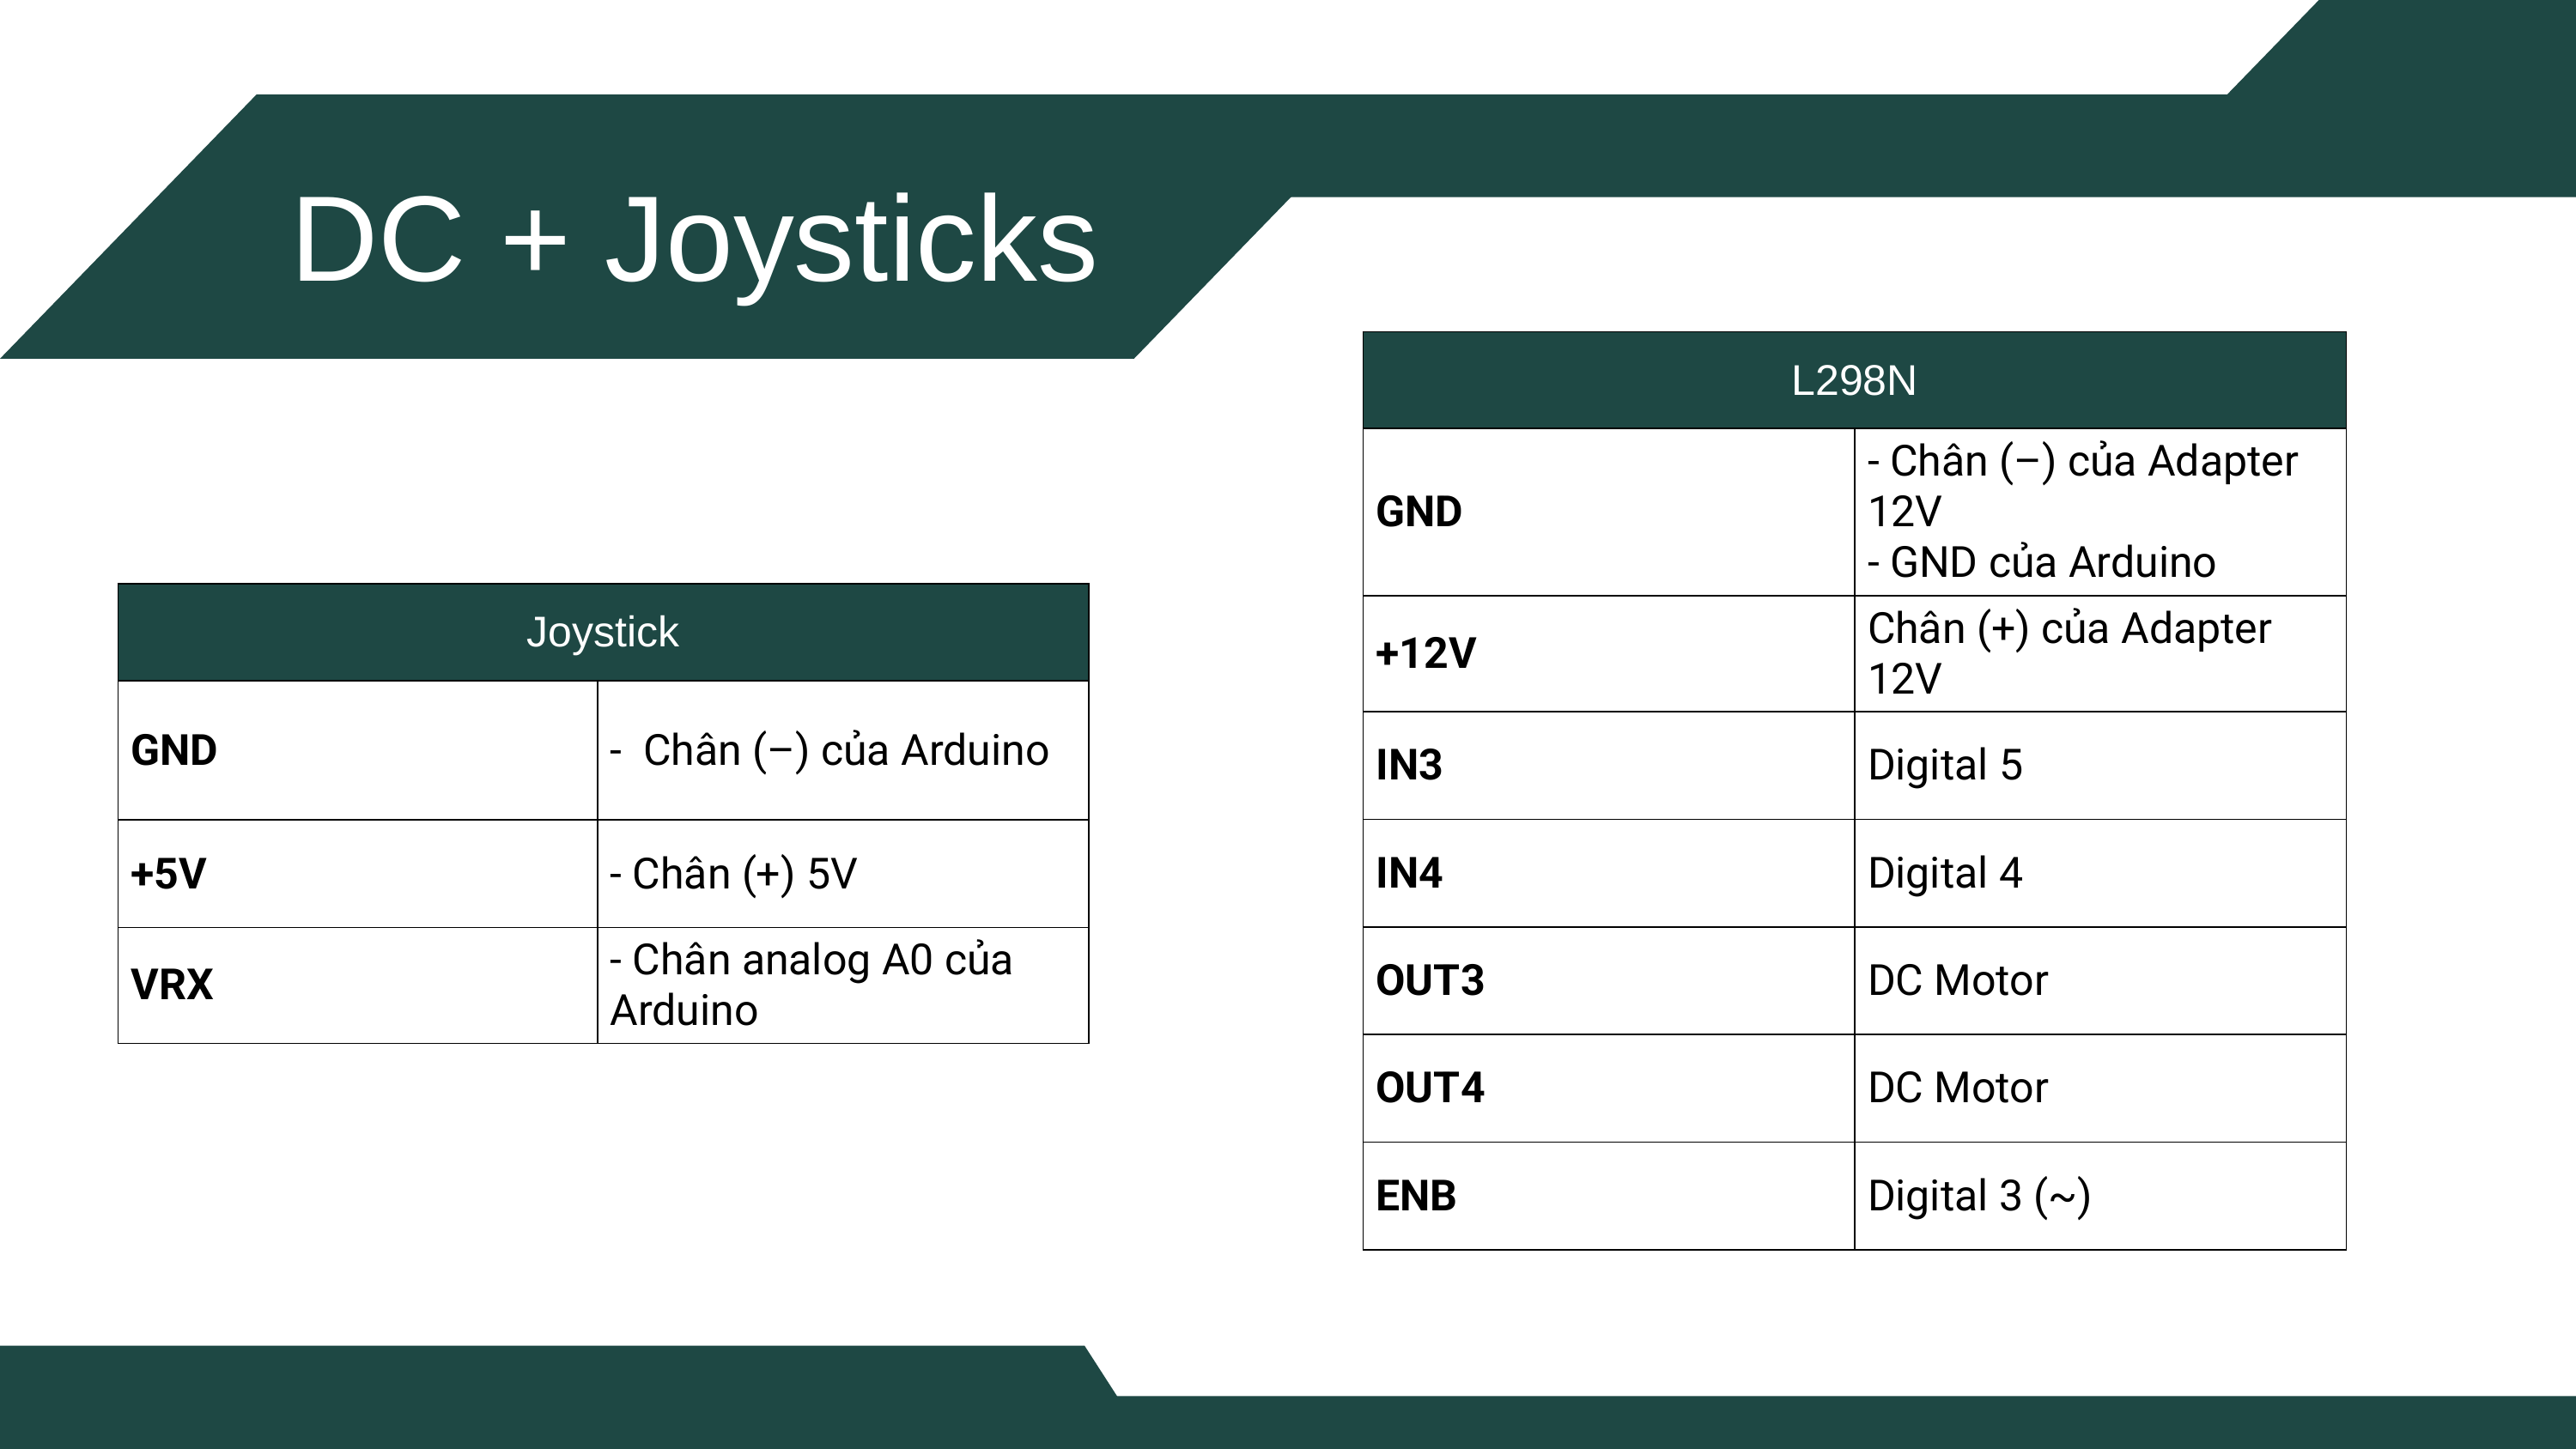

DC + Joysticks
| L298N |  |
| --- | --- |
| GND | - Chân (–) của Adapter 12V - GND của Arduino |
| +12V | Chân (+) của Adapter 12V |
| IN3 | Digital 5 |
| IN4 | Digital 4 |
| OUT3 | DC Motor |
| OUT4 | DC Motor |
| ENB | Digital 3 (~) |
Hoạt động
IN2
IN1
| Joystick |  |
| --- | --- |
| GND | - Chân (–) của Arduino |
| +5V | - Chân (+) 5V |
| VRX | - Chân analog A0 của Arduino |